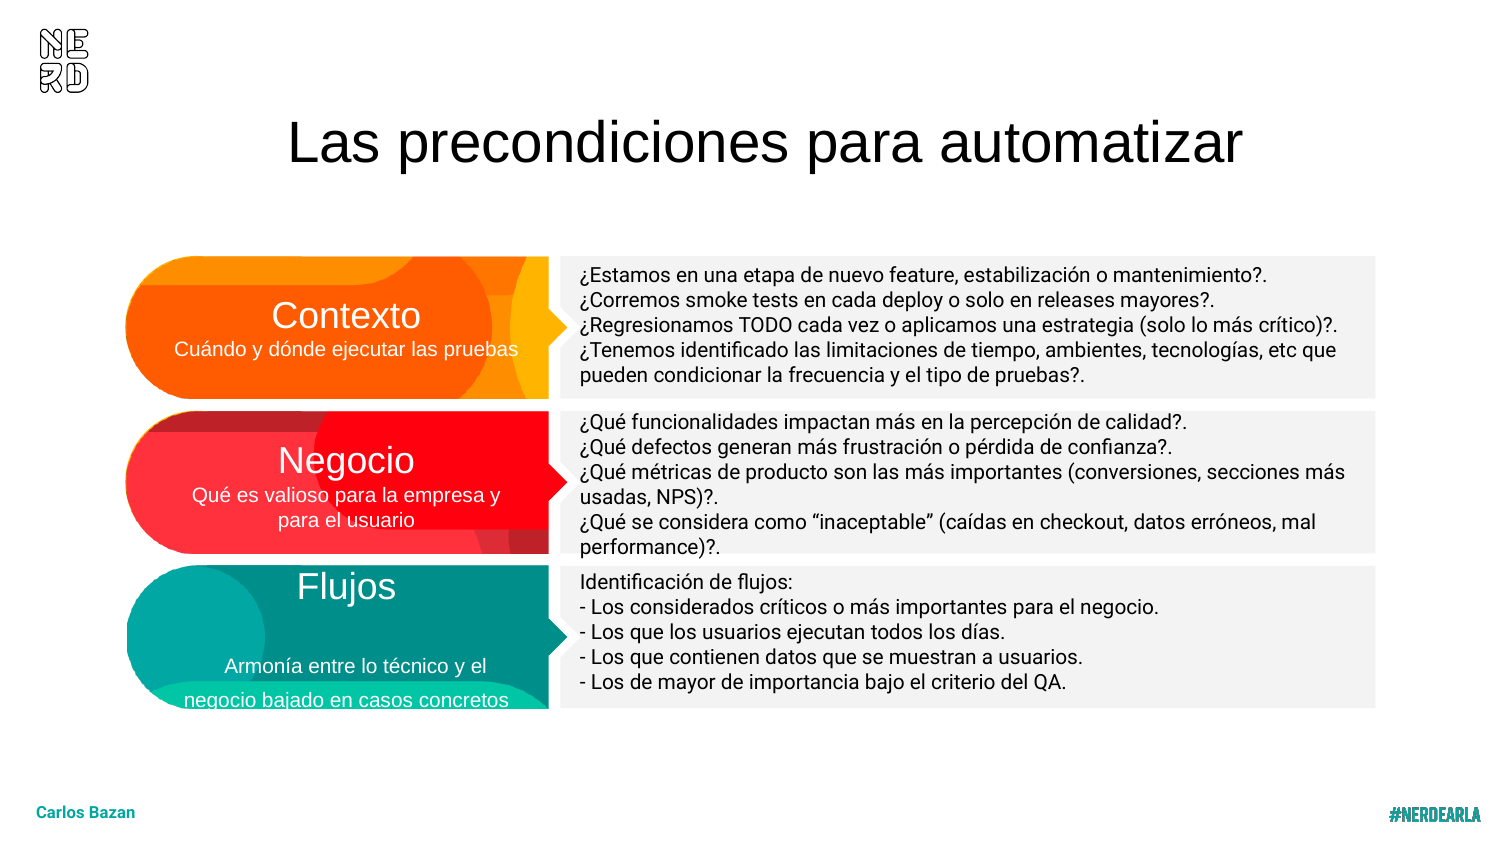

Las precondiciones para automatizar
¿Estamos en una etapa de nuevo feature, estabilización o mantenimiento?.
¿Corremos smoke tests en cada deploy o solo en releases mayores?.
¿Regresionamos TODO cada vez o aplicamos una estrategia (solo lo más crítico)?.
¿Tenemos identificado las limitaciones de tiempo, ambientes, tecnologías, etc que pueden condicionar la frecuencia y el tipo de pruebas?.

Contexto
Cuándo y dónde ejecutar las pruebas
¿Qué funcionalidades impactan más en la percepción de calidad?.
¿Qué defectos generan más frustración o pérdida de confianza?.
¿Qué métricas de producto son las más importantes (conversiones, secciones más usadas, NPS)?.
¿Qué se considera como “inaceptable” (caídas en checkout, datos erróneos, mal performance)?.
Negocio
Qué es valioso para la empresa y para el usuario
Identificación de flujos:
- Los considerados críticos o más importantes para el negocio.
- Los que los usuarios ejecutan todos los días.
- Los que contienen datos que se muestran a usuarios.
- Los de mayor de importancia bajo el criterio del QA.

Flujos
 Armonía entre lo técnico y el negocio bajado en casos concretos
Carlos Bazan